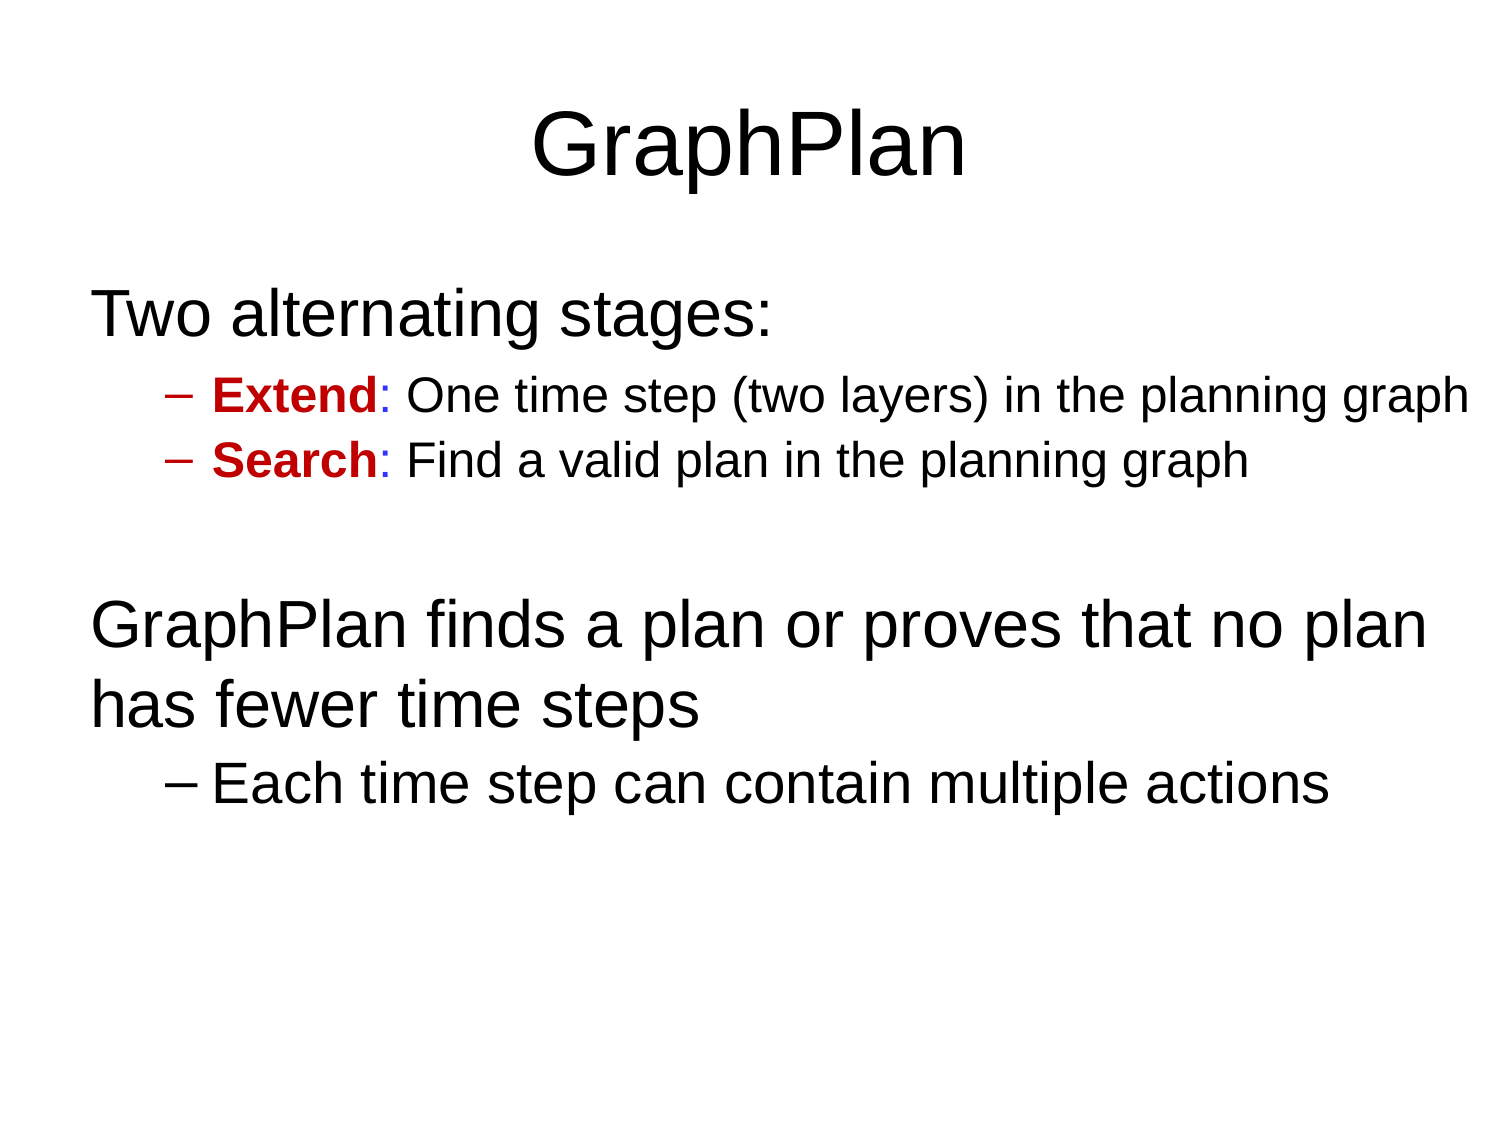

# GraphPlan
Two alternating stages:
Extend: One time step (two layers) in the planning graph
Search: Find a valid plan in the planning graph

GraphPlan finds a plan or proves that no plan has fewer time steps
Each time step can contain multiple actions